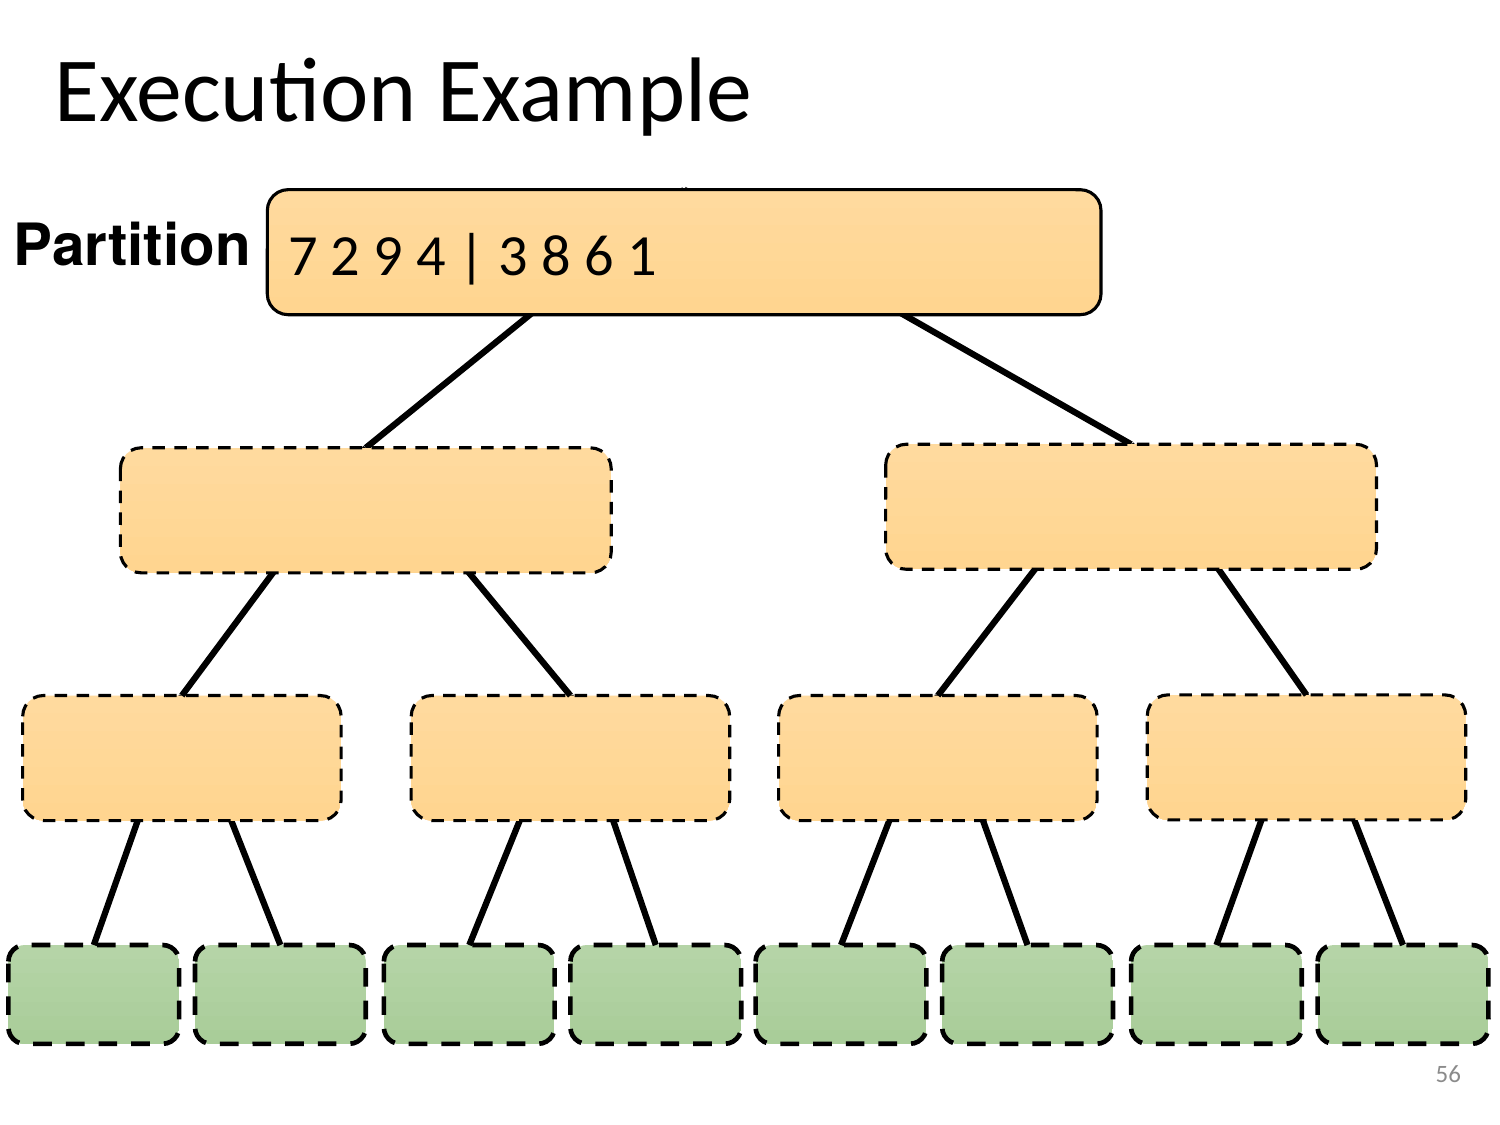

# Execution Example
7 2 9 4 | 3 8 6 1
Partition

56